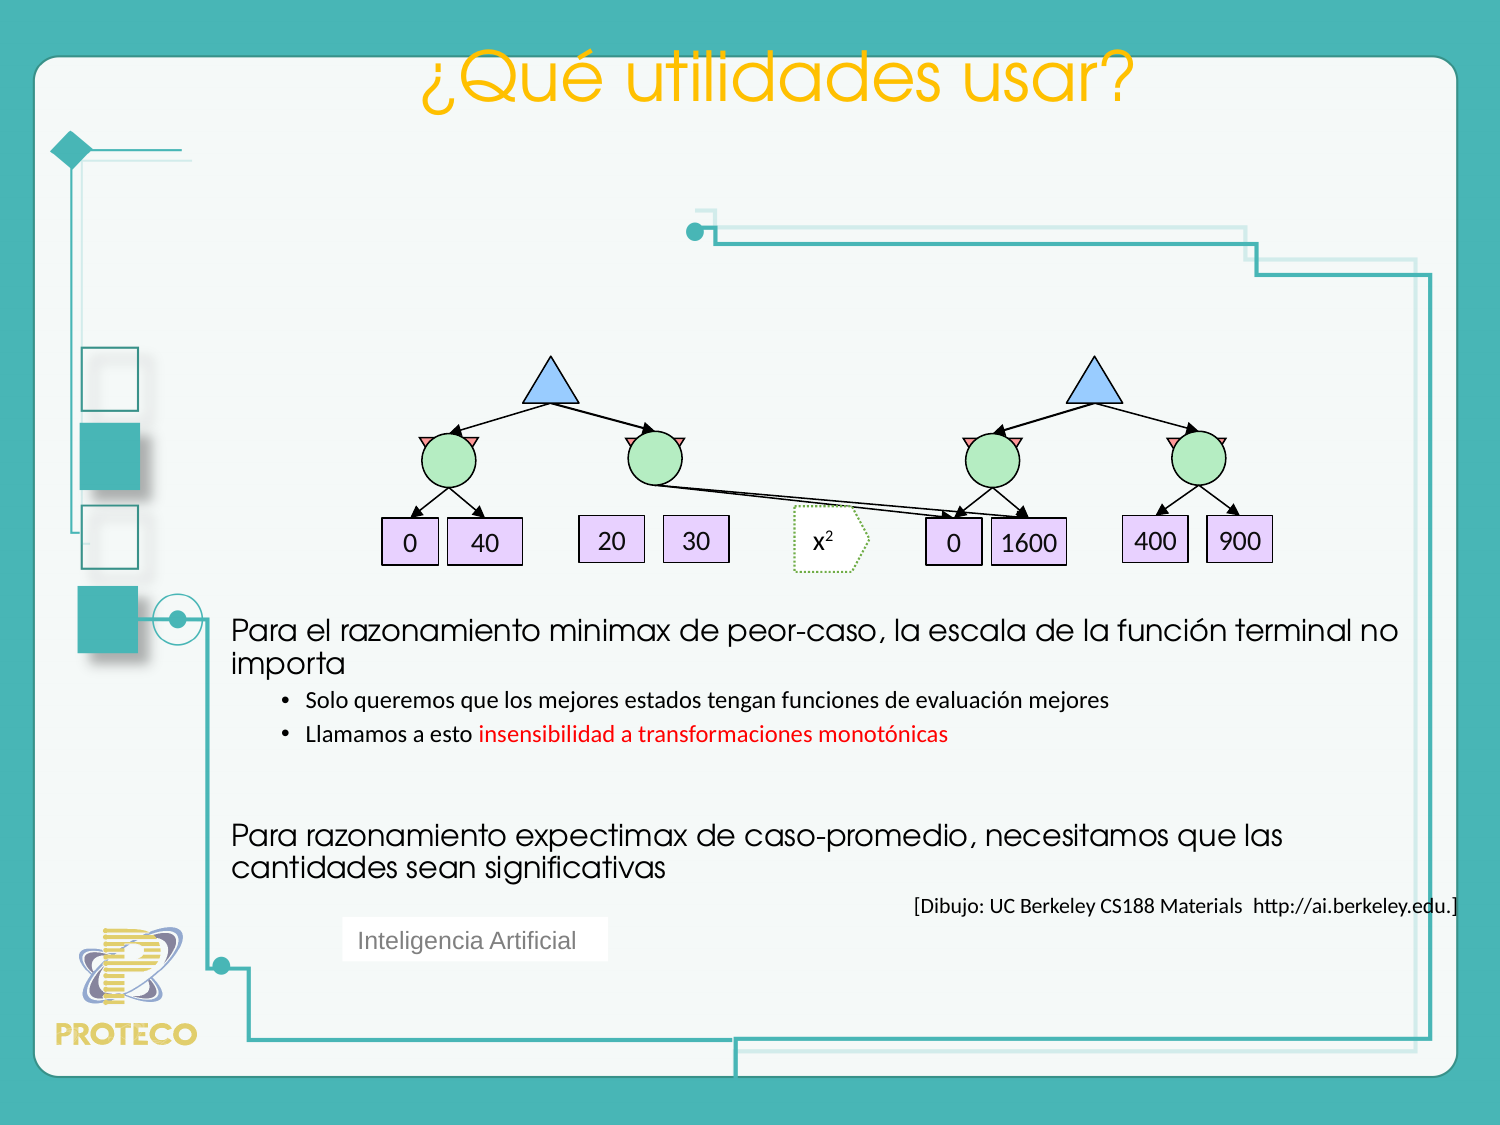

# ¿Qué utilidades usar?

x2
20
30
400
900
0
40
0
1600
Para el razonamiento minimax de peor-caso, la escala de la función terminal no importa
Solo queremos que los mejores estados tengan funciones de evaluación mejores
Llamamos a esto insensibilidad a transformaciones monotónicas

Para razonamiento expectimax de caso-promedio, necesitamos que las cantidades sean significativas
[Dibujo: UC Berkeley CS188 Materials  http://ai.berkeley.edu.]
Inteligencia Artificial